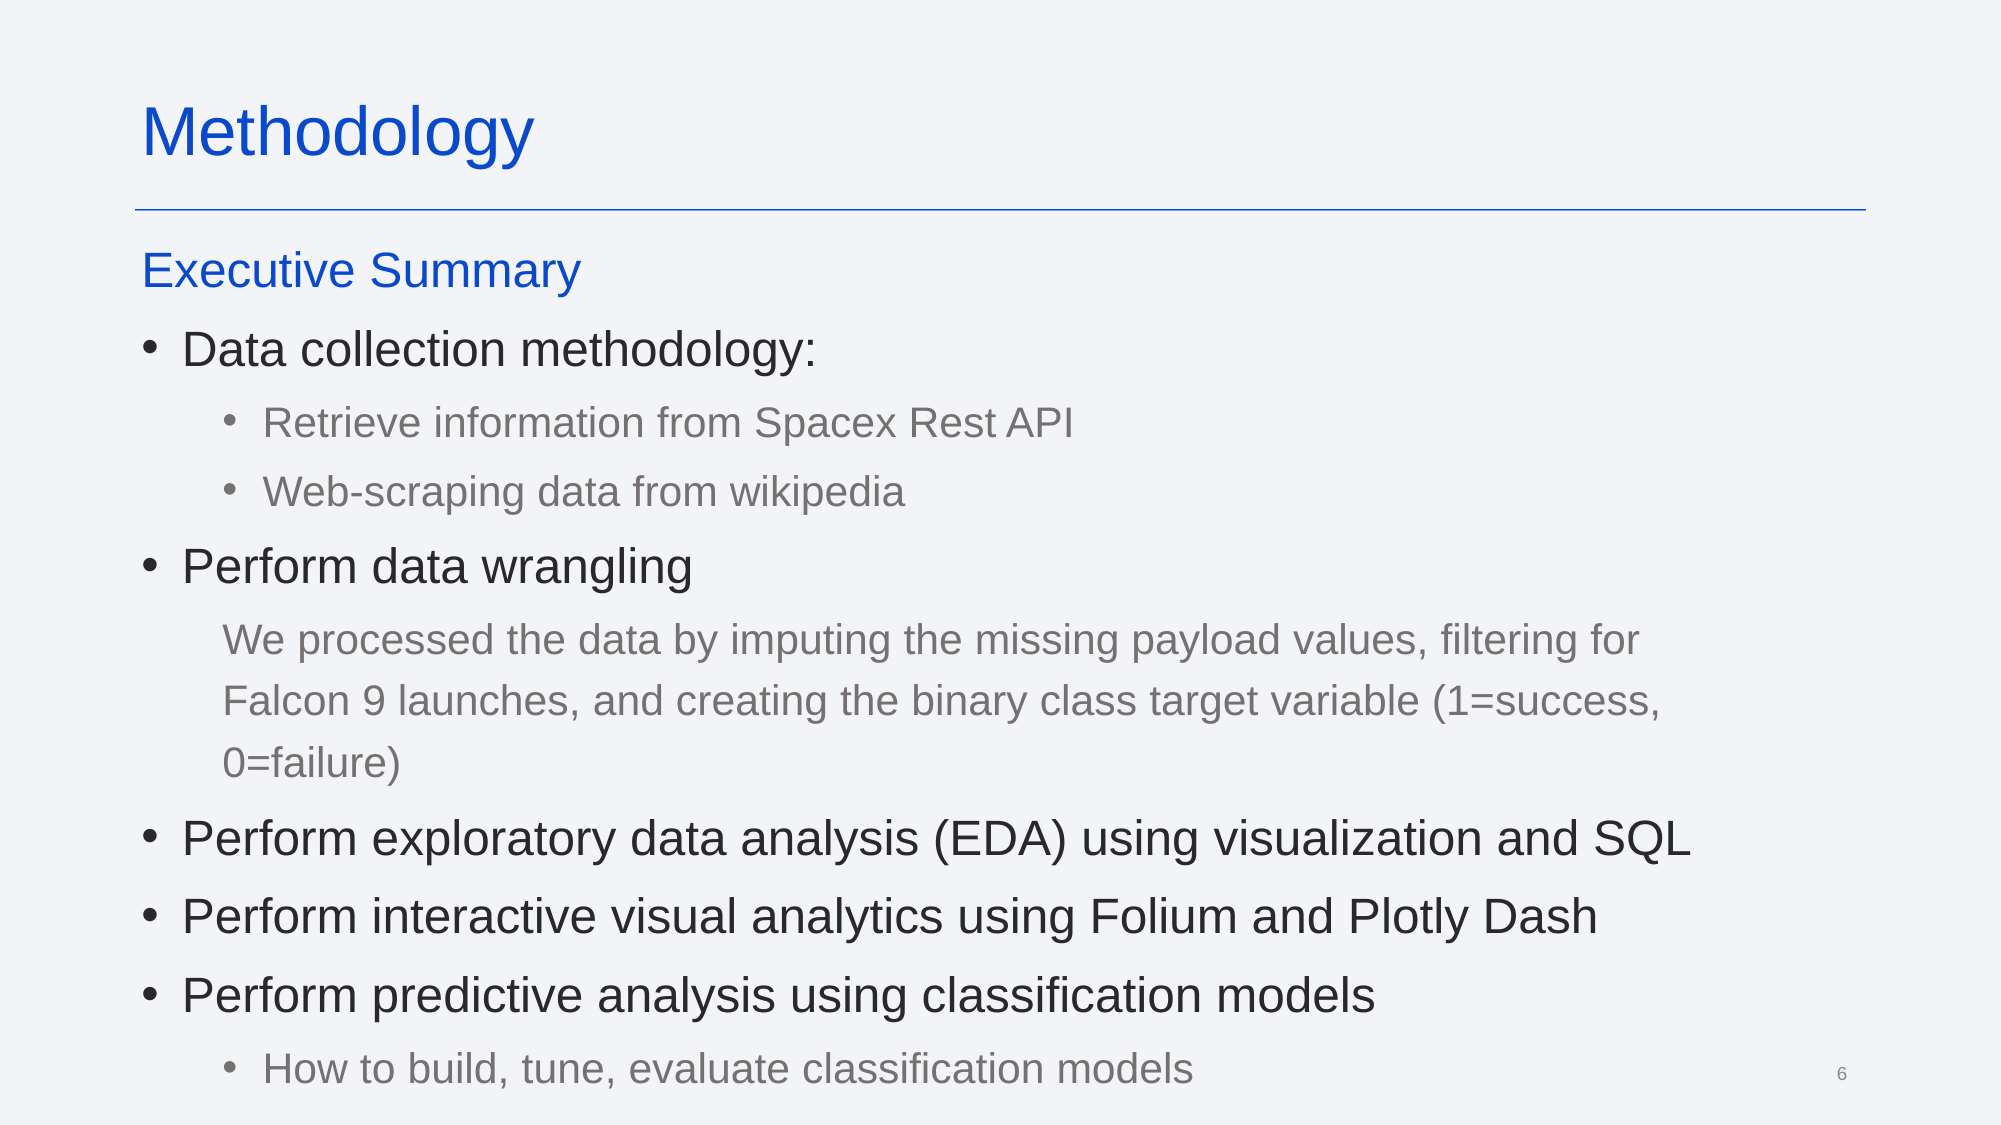

Methodology
Executive Summary
Data collection methodology:
Retrieve information from Spacex Rest API
Web-scraping data from wikipedia
Perform data wrangling
We processed the data by imputing the missing payload values, filtering for Falcon 9 launches, and creating the binary class target variable (1=success, 0=failure)
Perform exploratory data analysis (EDA) using visualization and SQL
Perform interactive visual analytics using Folium and Plotly Dash
Perform predictive analysis using classification models
How to build, tune, evaluate classification models

6